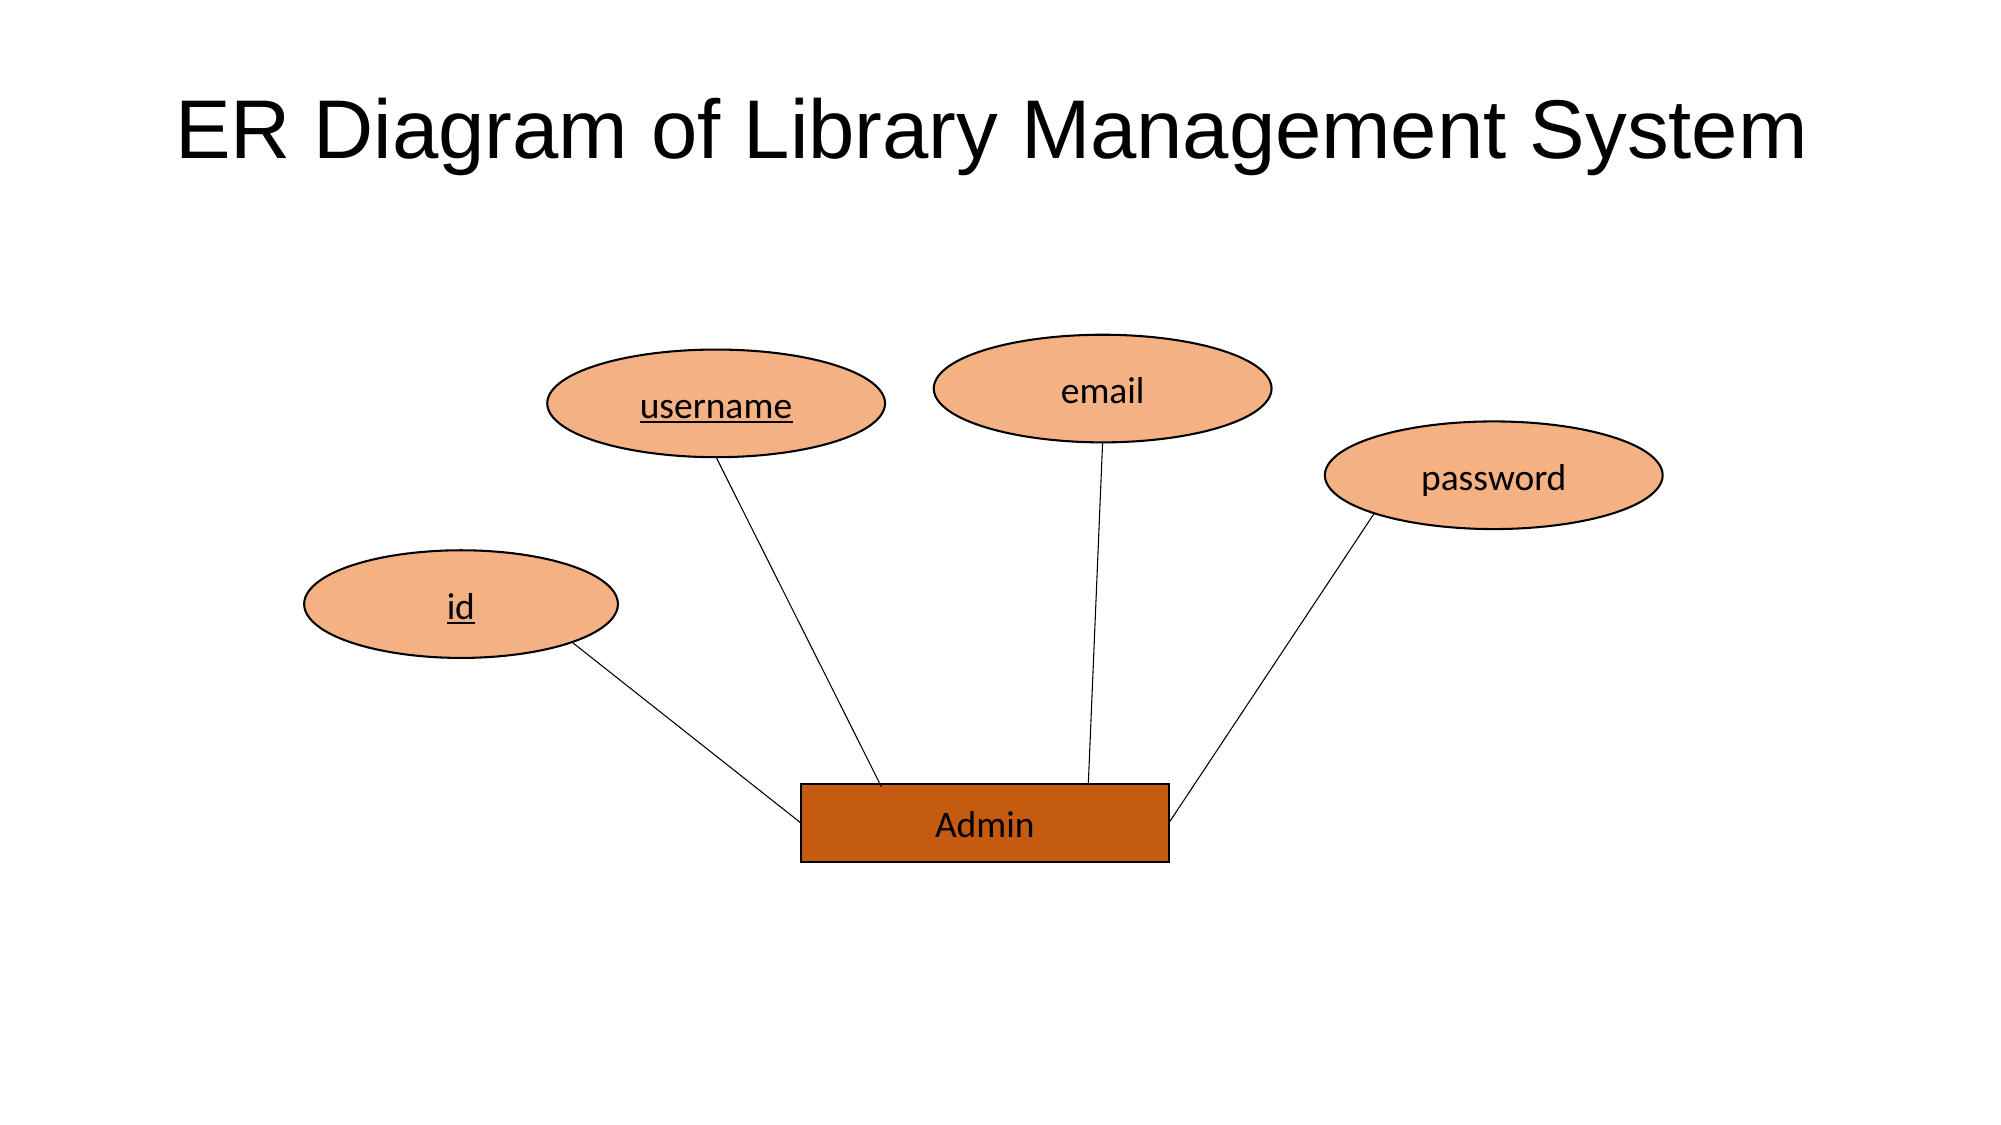

ER Diagram of Library Management System
email
username
password
id
Admin